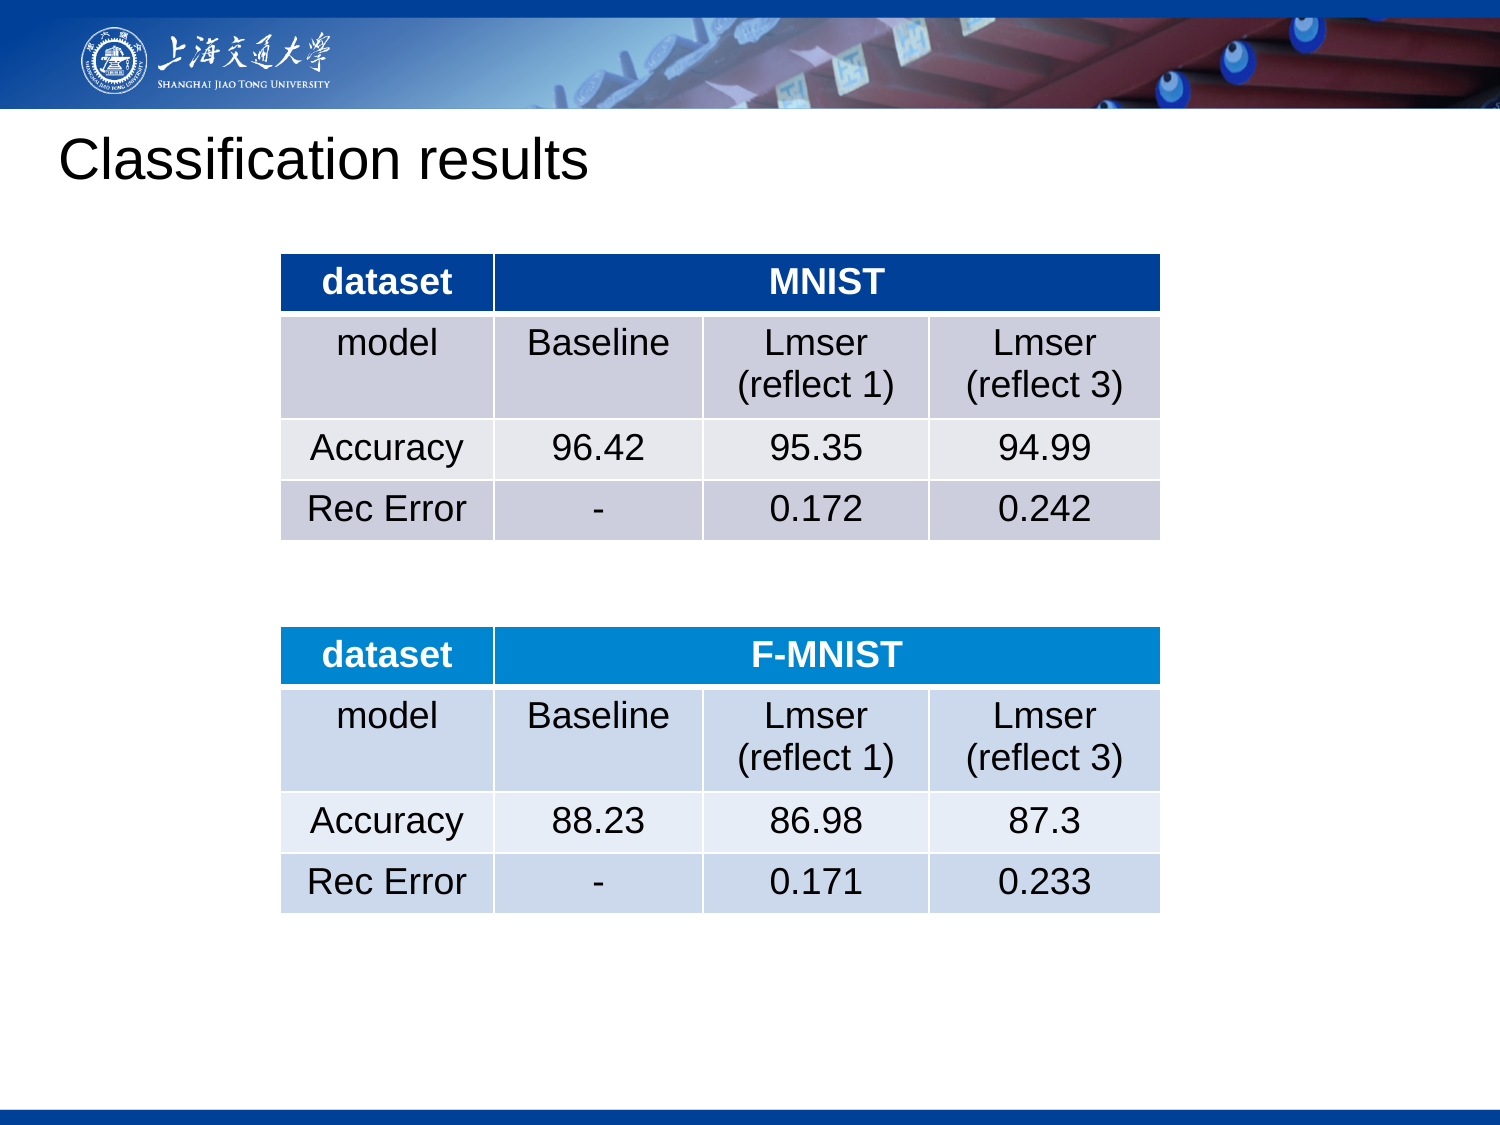

Classification results
| dataset | MNIST | MNIST | MNIST |
| --- | --- | --- | --- |
| model | Baseline | Lmser (reflect 1) | Lmser (reflect 3) |
| Accuracy | 96.42 | 95.35 | 94.99 |
| Rec Error | - | 0.172 | 0.242 |
| dataset | F-MNIST | MNIST | MNIST |
| --- | --- | --- | --- |
| model | Baseline | Lmser (reflect 1) | Lmser (reflect 3) |
| Accuracy | 88.23 | 86.98 | 87.3 |
| Rec Error | - | 0.171 | 0.233 |